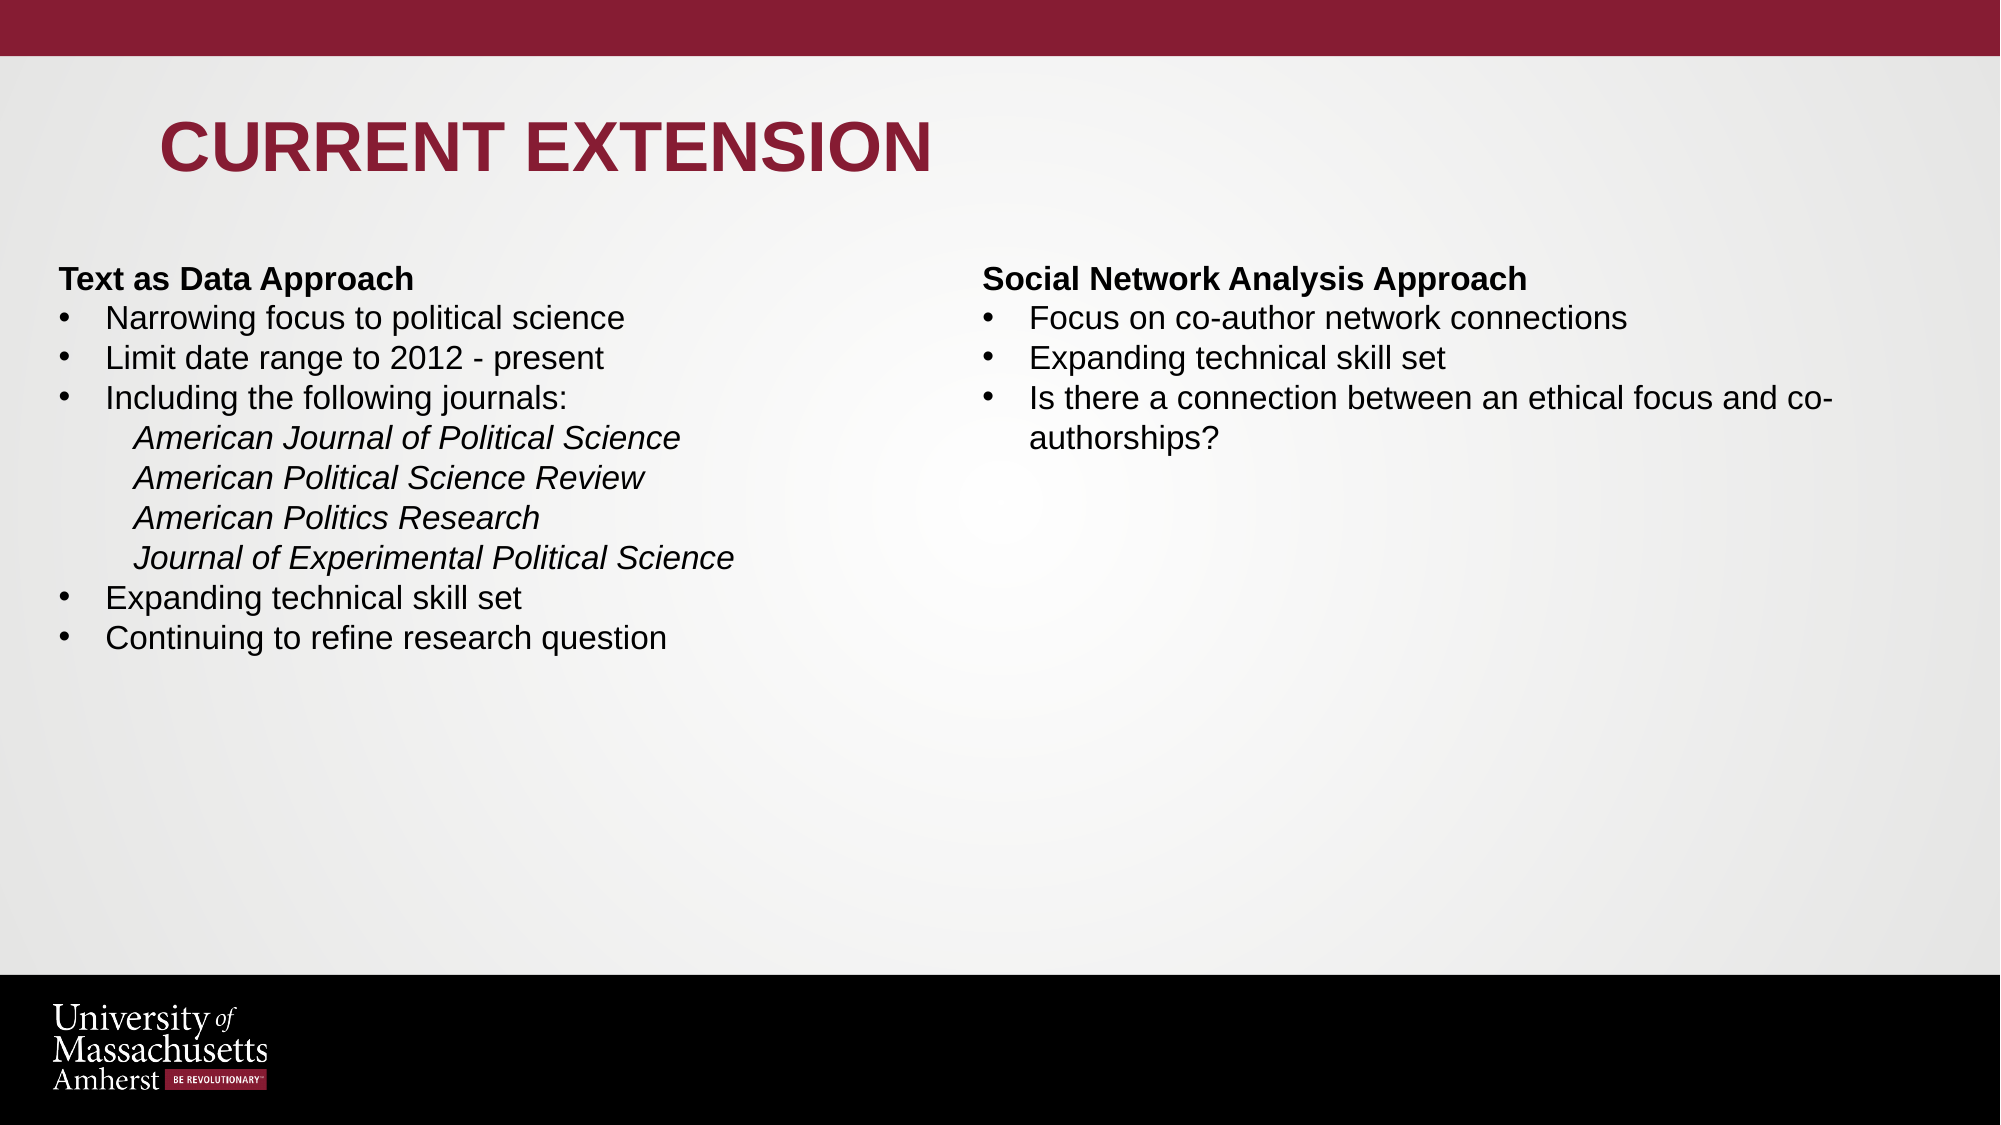

# Current extension
Text as Data Approach
Narrowing focus to political science
Limit date range to 2012 - present
Including the following journals:
American Journal of Political Science
American Political Science Review
American Politics Research
Journal of Experimental Political Science
Expanding technical skill set
Continuing to refine research question
Social Network Analysis Approach
Focus on co-author network connections
Expanding technical skill set
Is there a connection between an ethical focus and co-authorships?